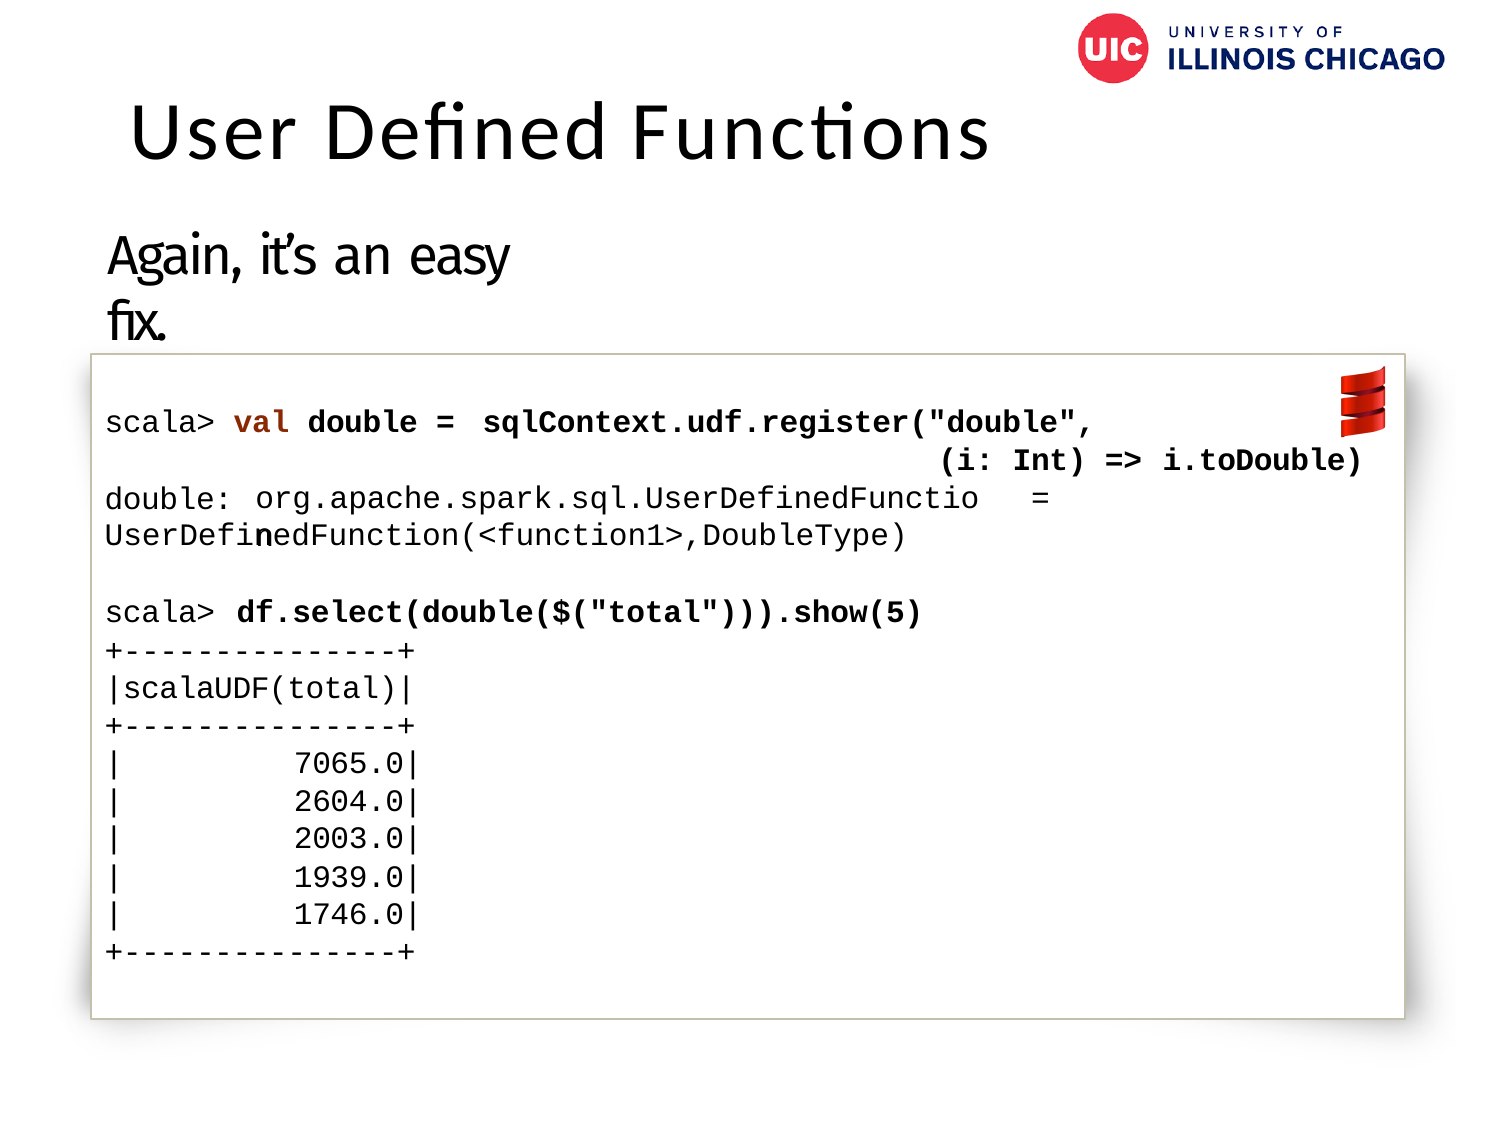

# User Defined Functions
Again, it’s an easy fix.

scala> val double = sqlContext.udf.register("double",
(i:
org.apache.spark.sql.UserDefinedFunction
Int) => i.toDouble)
=
double:
UserDefinedFunction(<function1>,DoubleType)

scala> df.select(double($("total"))).show(5)
+---------------+
|scalaUDF(total)|
+---------------+
|	7065.0|
|	2604.0|
|	2003.0|
|	1939.0|
|	1746.0|
+---------------+
91